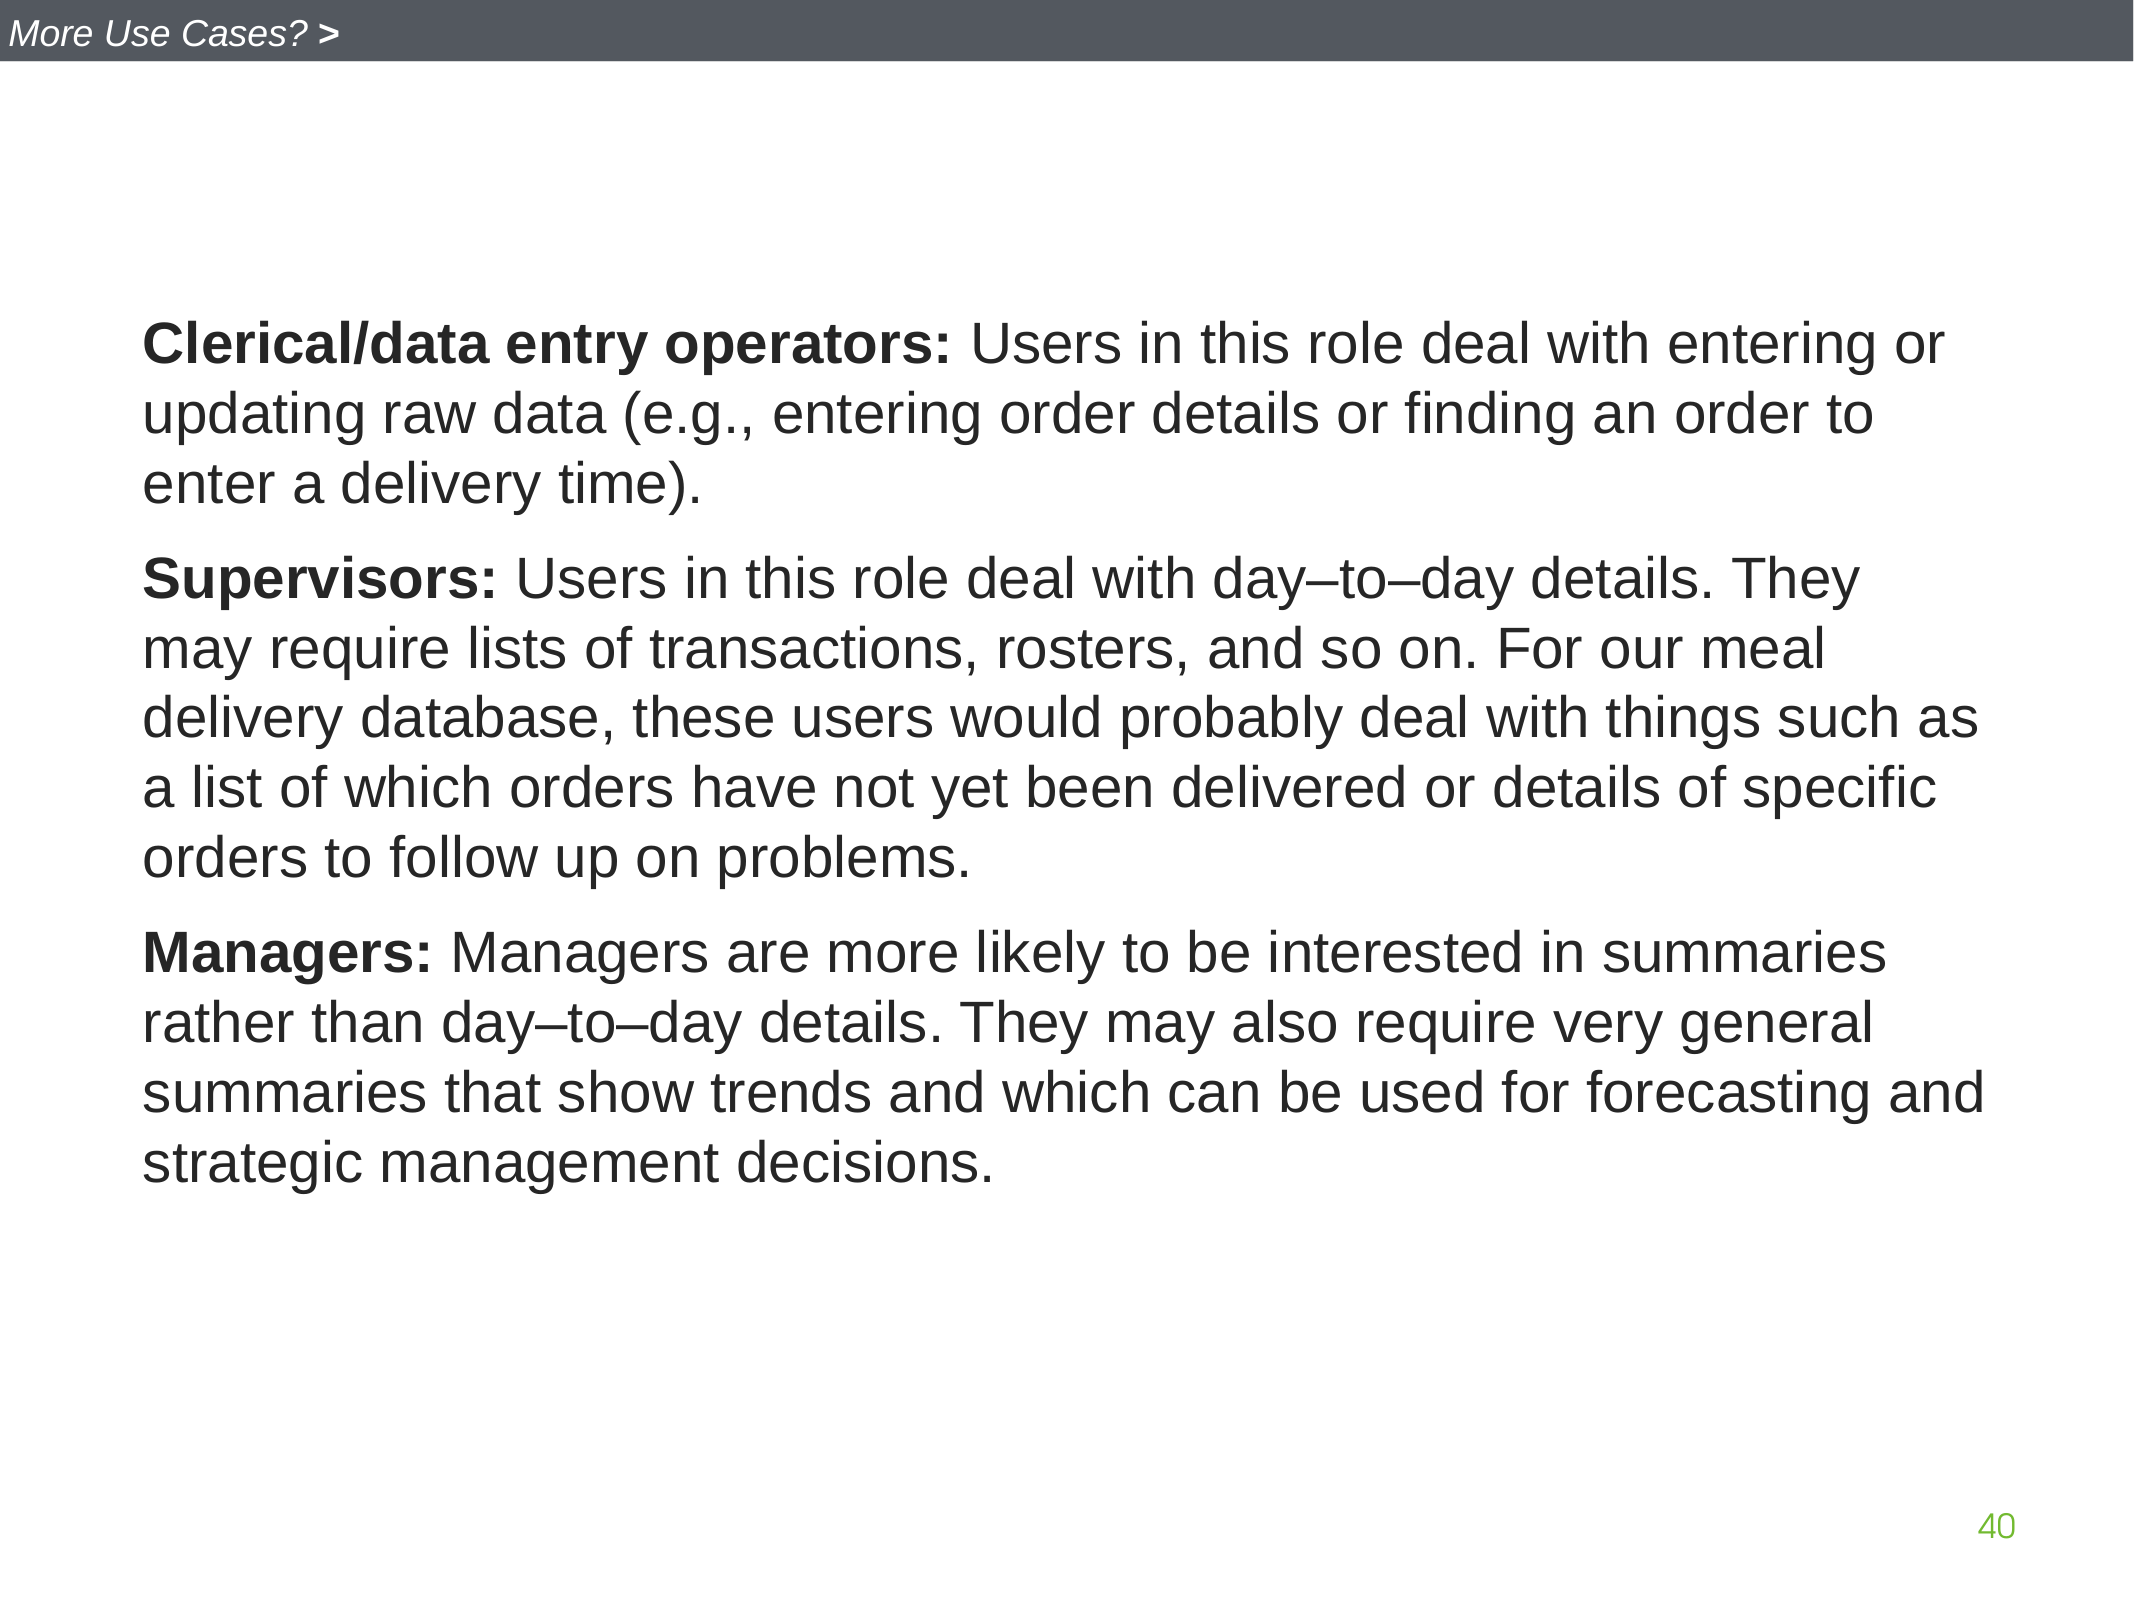

More Use Cases? >
Clerical/data entry operators: Users in this role deal with entering or updating raw data (e.g., entering order details or finding an order to enter a delivery time).
Supervisors: Users in this role deal with day–to–day details. They may require lists of transactions, rosters, and so on. For our meal delivery database, these users would probably deal with things such as a list of which orders have not yet been delivered or details of specific orders to follow up on problems.
Managers: Managers are more likely to be interested in summaries rather than day–to–day details. They may also require very general summaries that show trends and which can be used for forecasting and strategic management decisions.
40